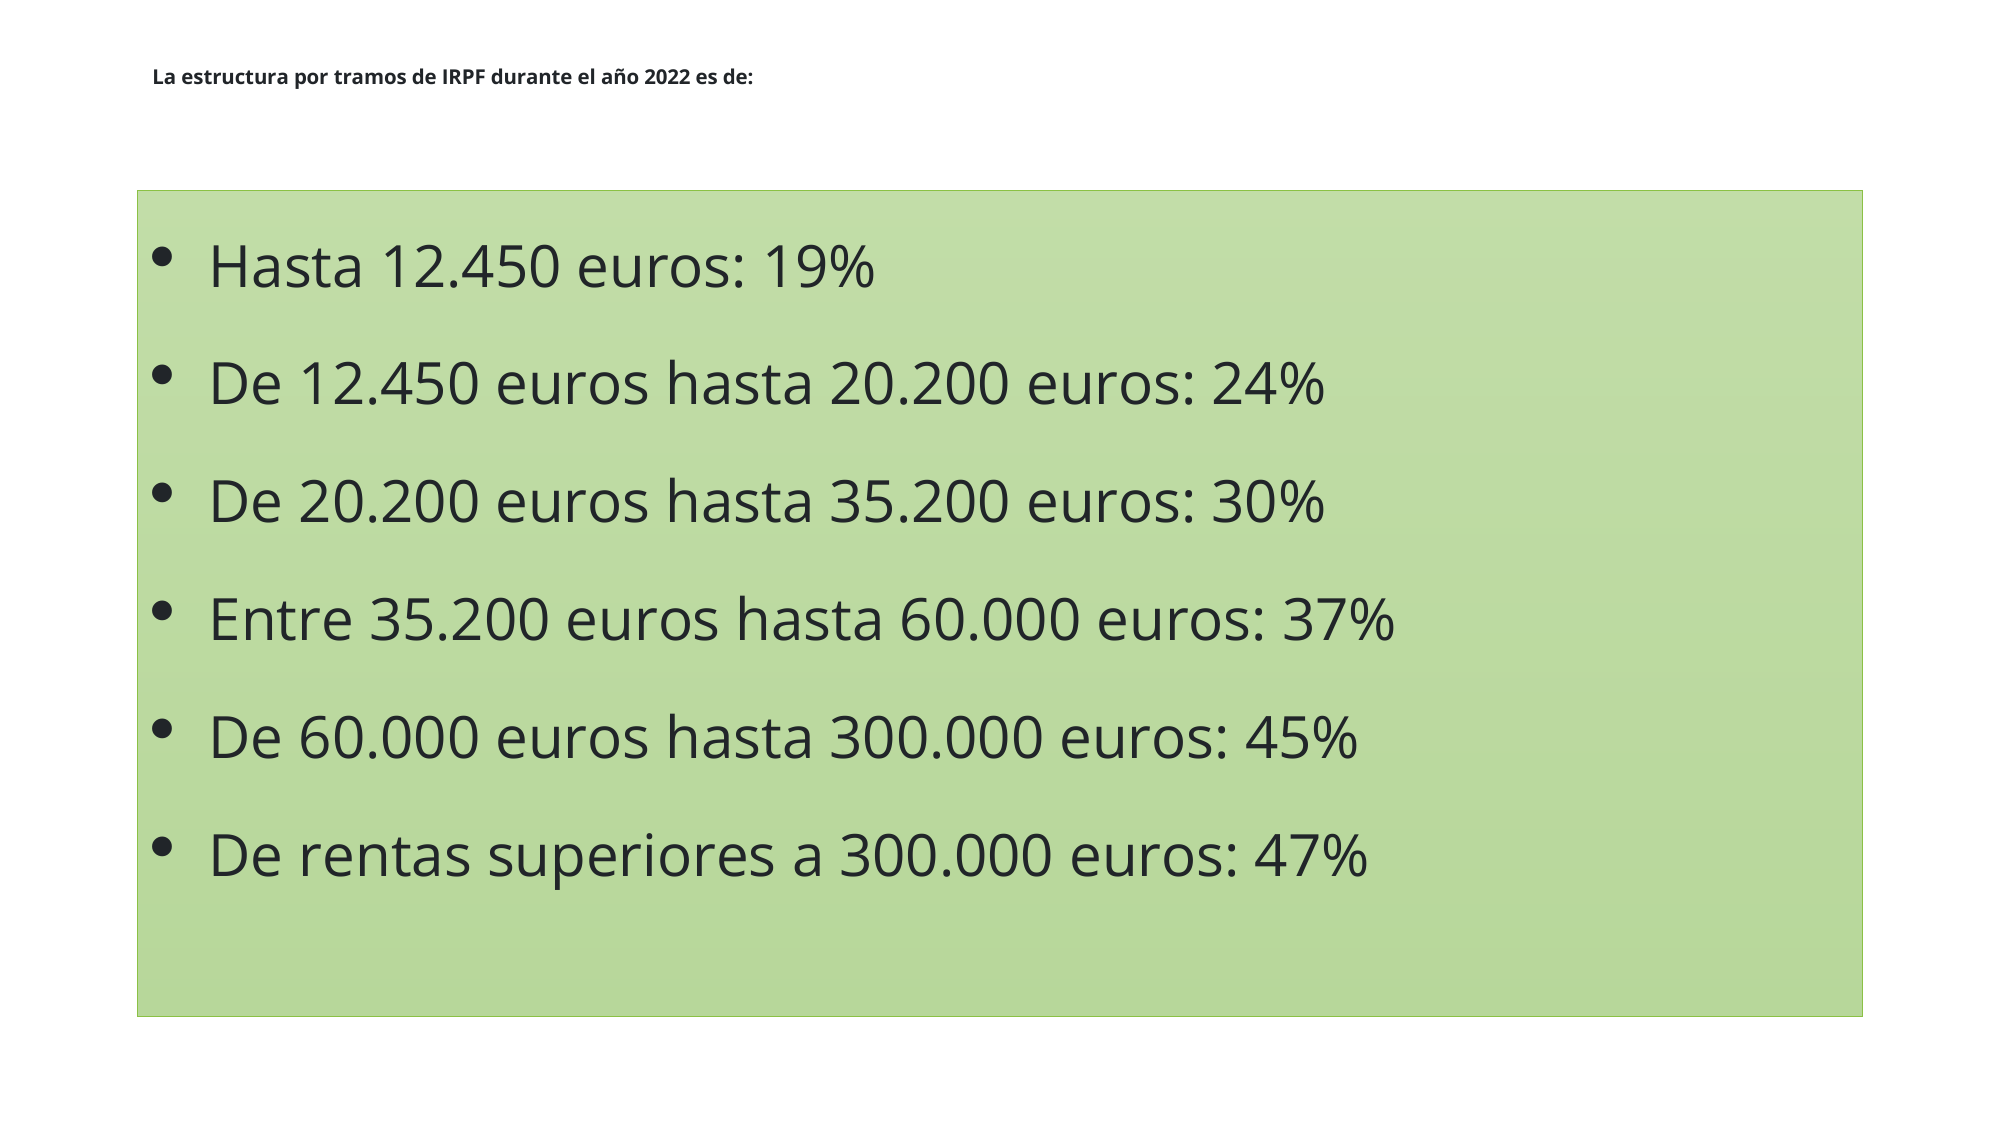

# La estructura por tramos de IRPF durante el año 2022 es de:
Hasta 12.450 euros: 19%
De 12.450 euros hasta 20.200 euros: 24%
De 20.200 euros hasta 35.200 euros: 30%
Entre 35.200 euros hasta 60.000 euros: 37%
De 60.000 euros hasta 300.000 euros: 45%
De rentas superiores a 300.000 euros: 47%